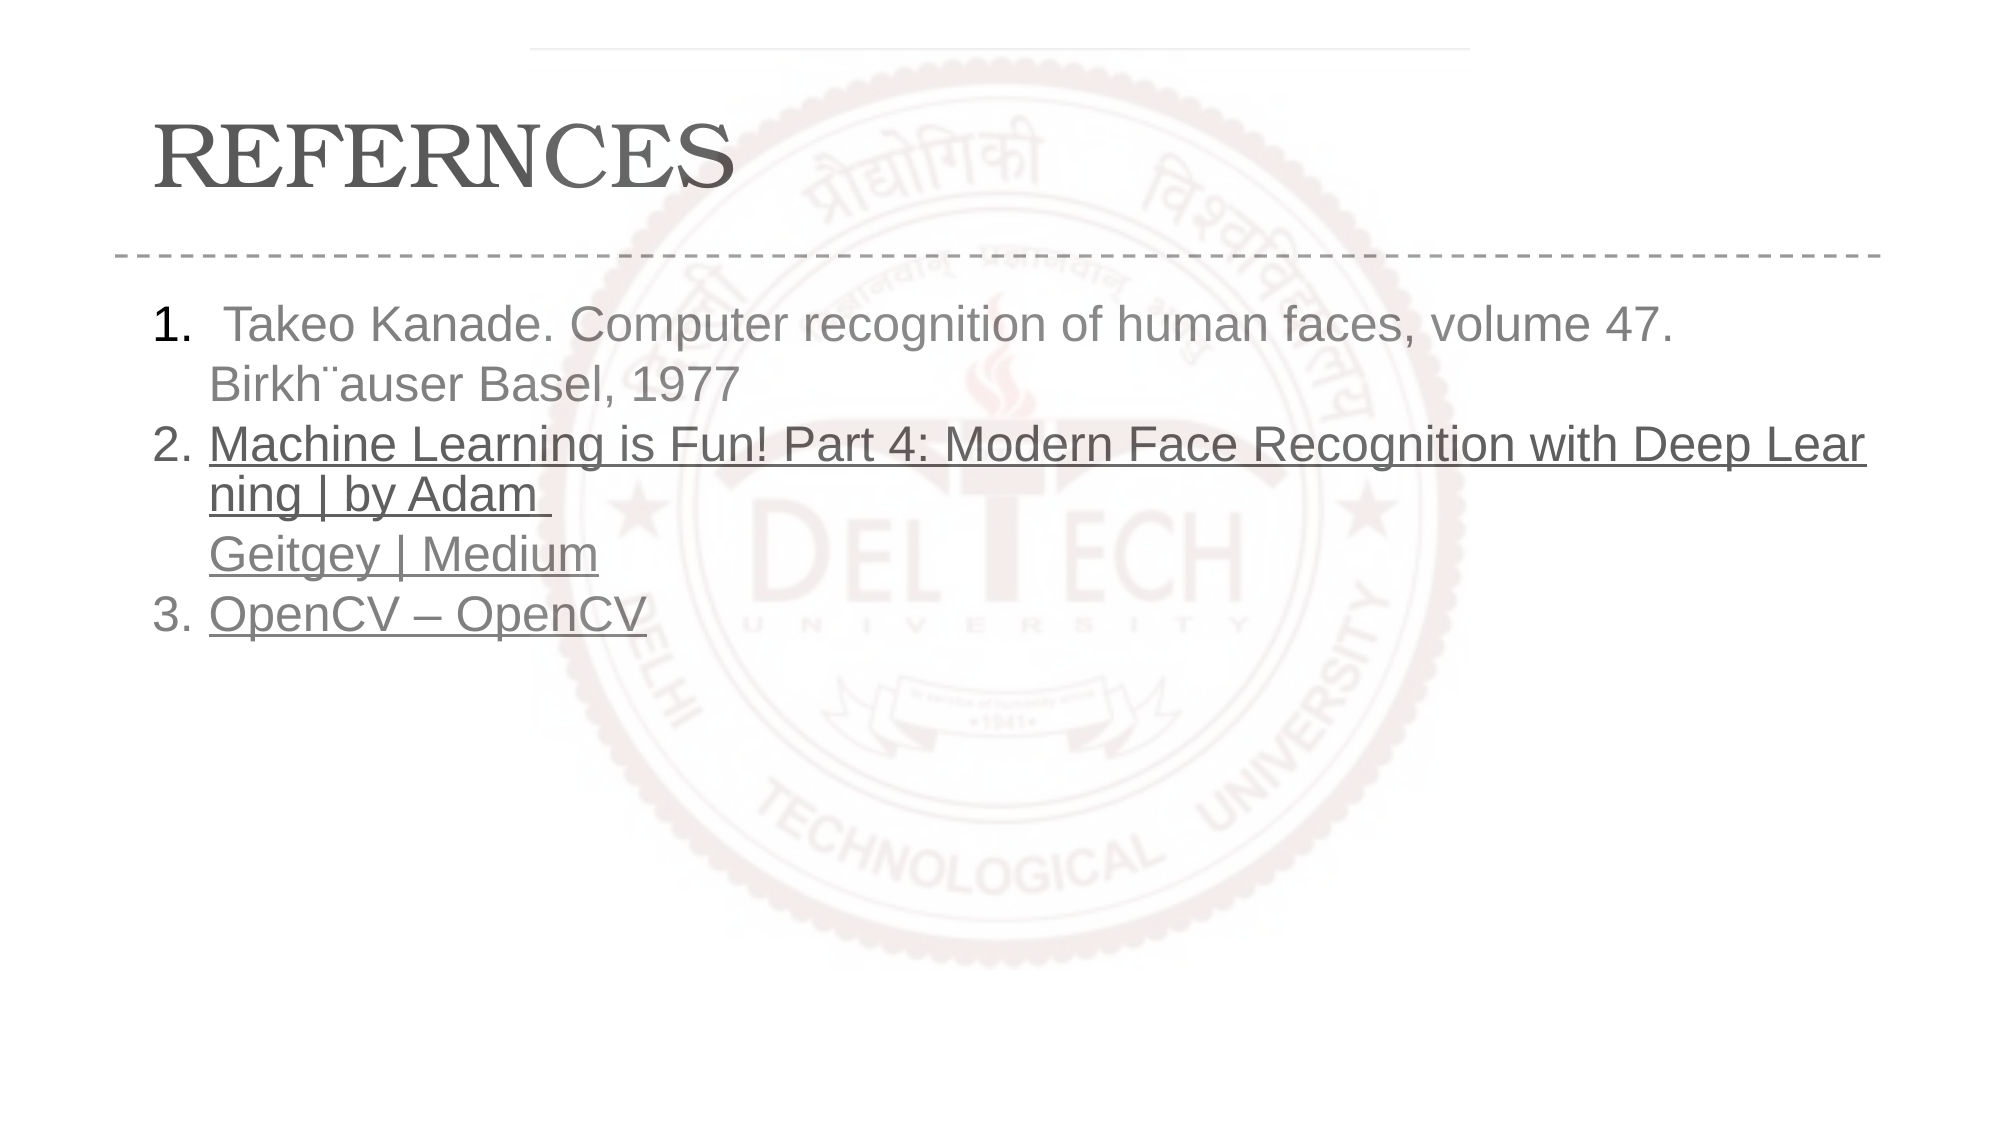

# REFERNCES

 Takeo Kanade. Computer recognition of human faces, volume 47. Birkh¨auser Basel, 1977
Machine Learning is Fun! Part 4: Modern Face Recognition with Deep Learning | by Adam Geitgey | Medium
OpenCV – OpenCV